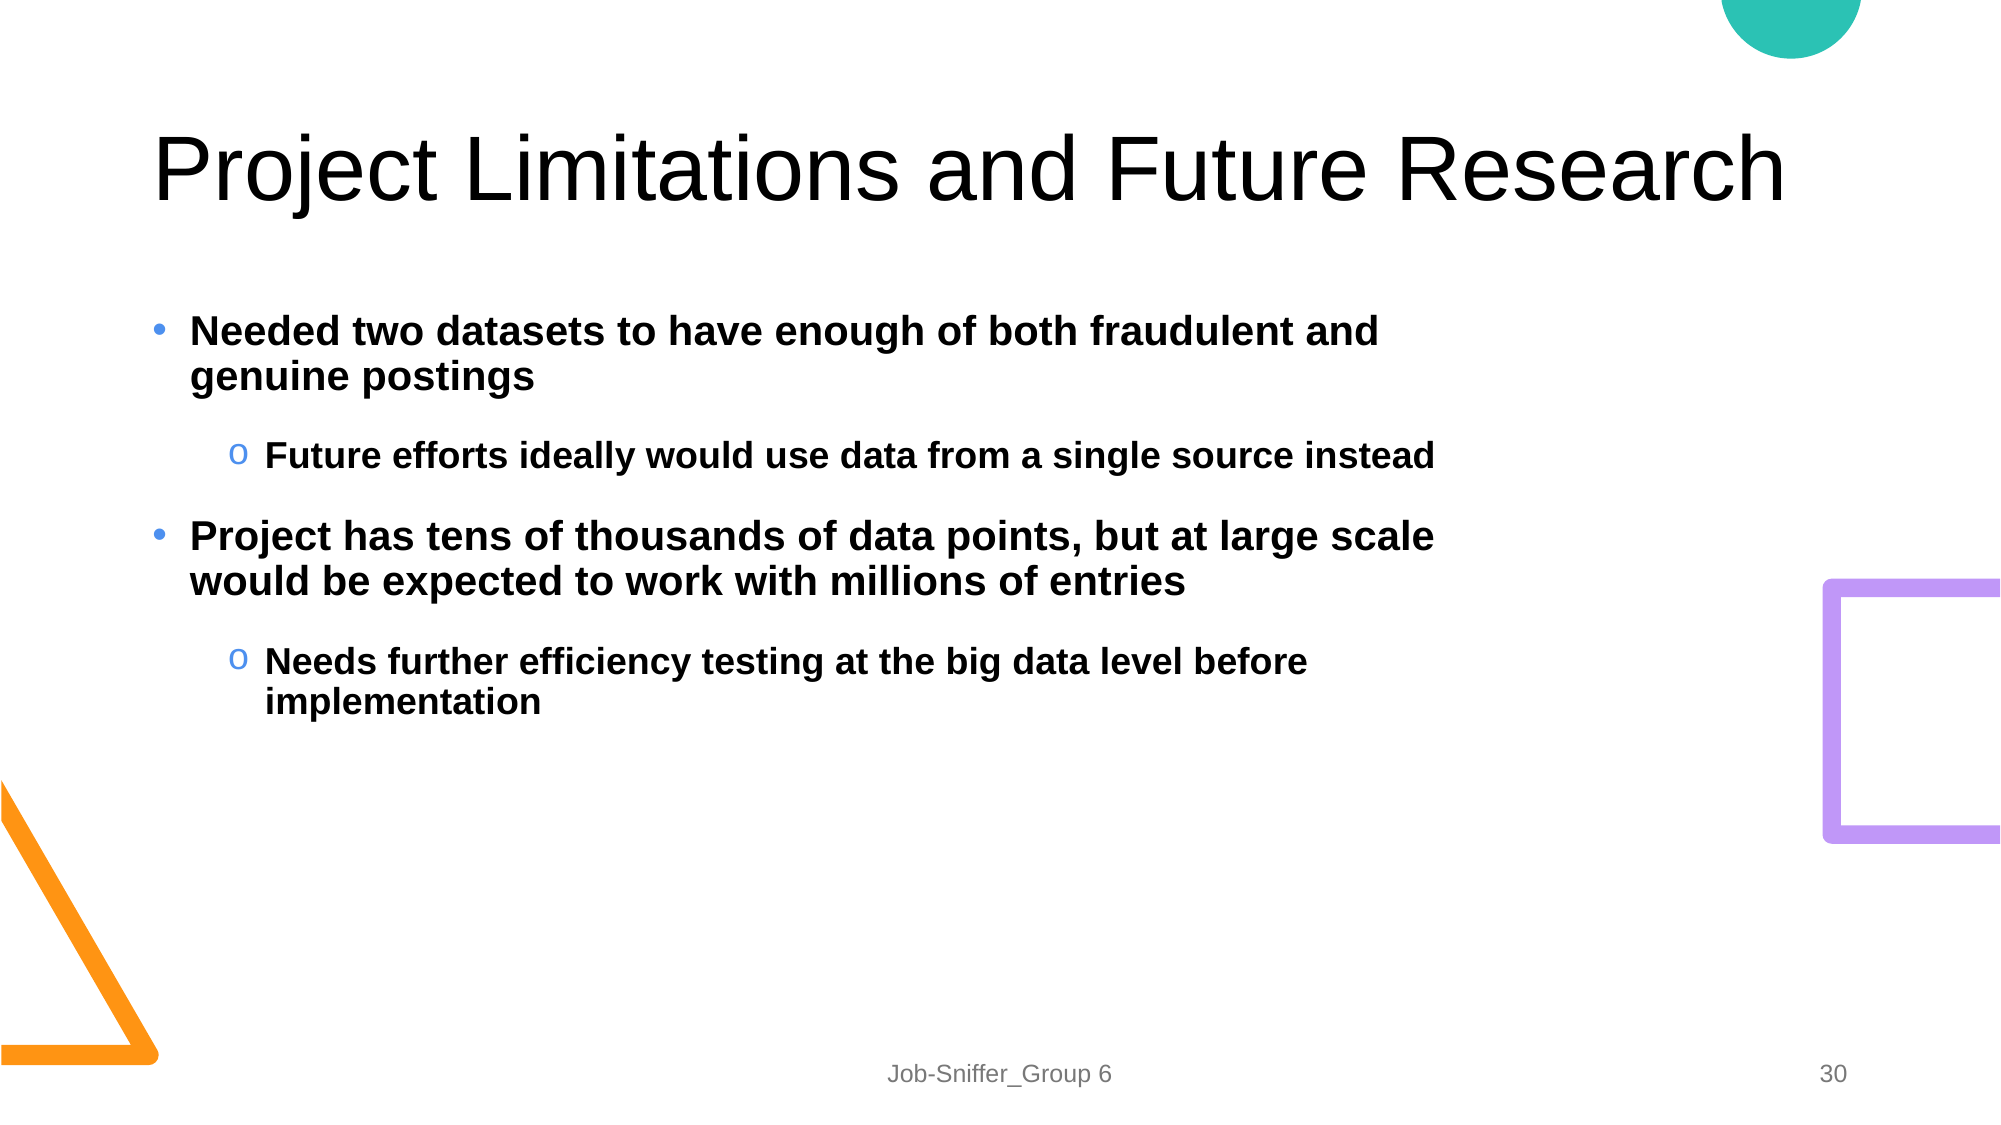

# Project Limitations and Future Research
Needed two datasets to have enough of both fraudulent and genuine postings
Future efforts ideally would use data from a single source instead
Project has tens of thousands of data points, but at large scale would be expected to work with millions of entries
Needs further efficiency testing at the big data level before implementation

Job-Sniffer_Group 6
30